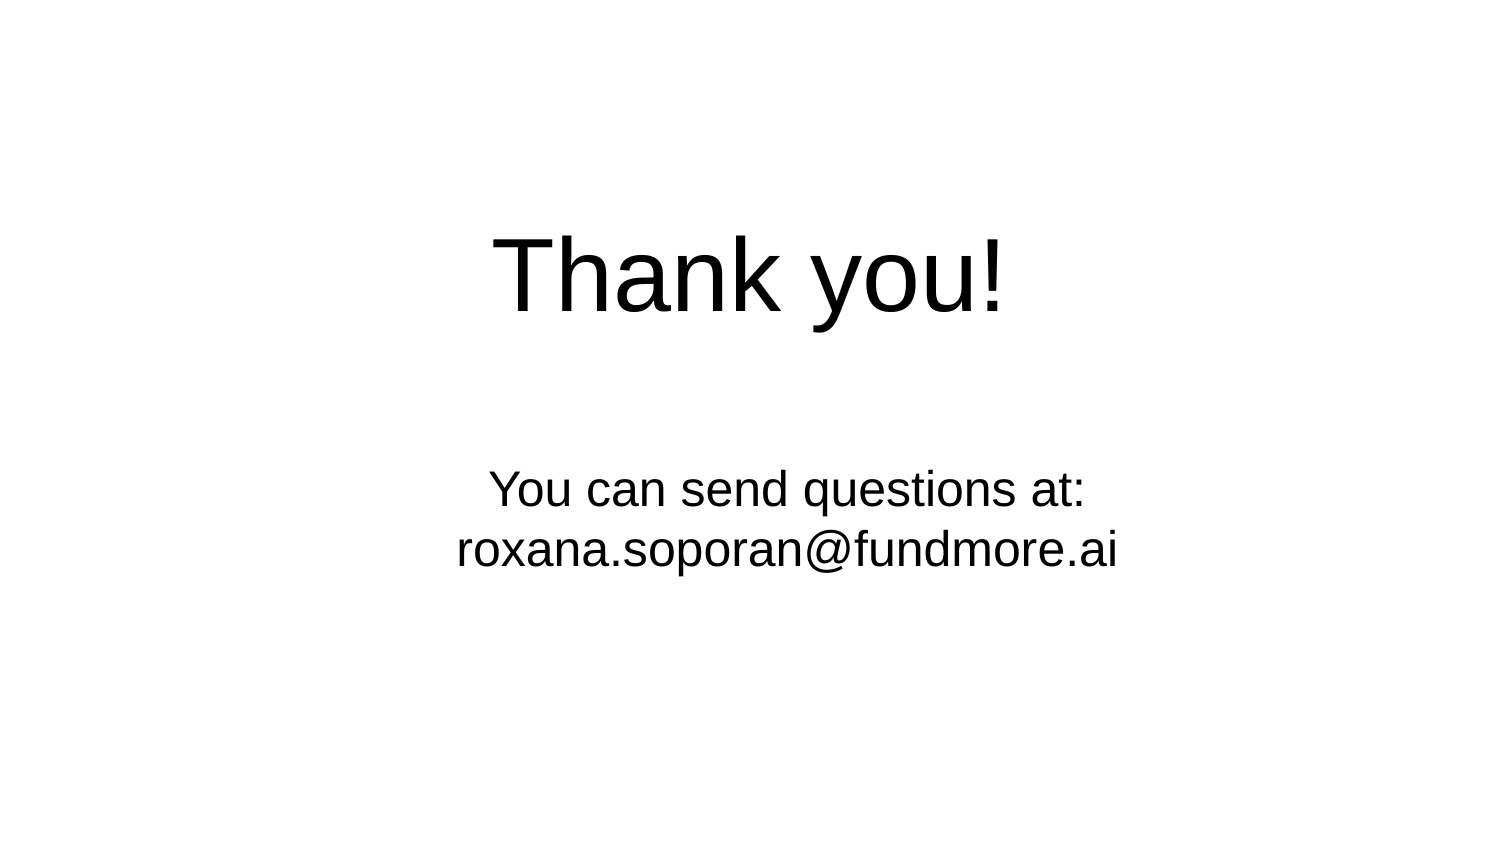

Thank you!

You can send questions at:
roxana.soporan@fundmore.ai